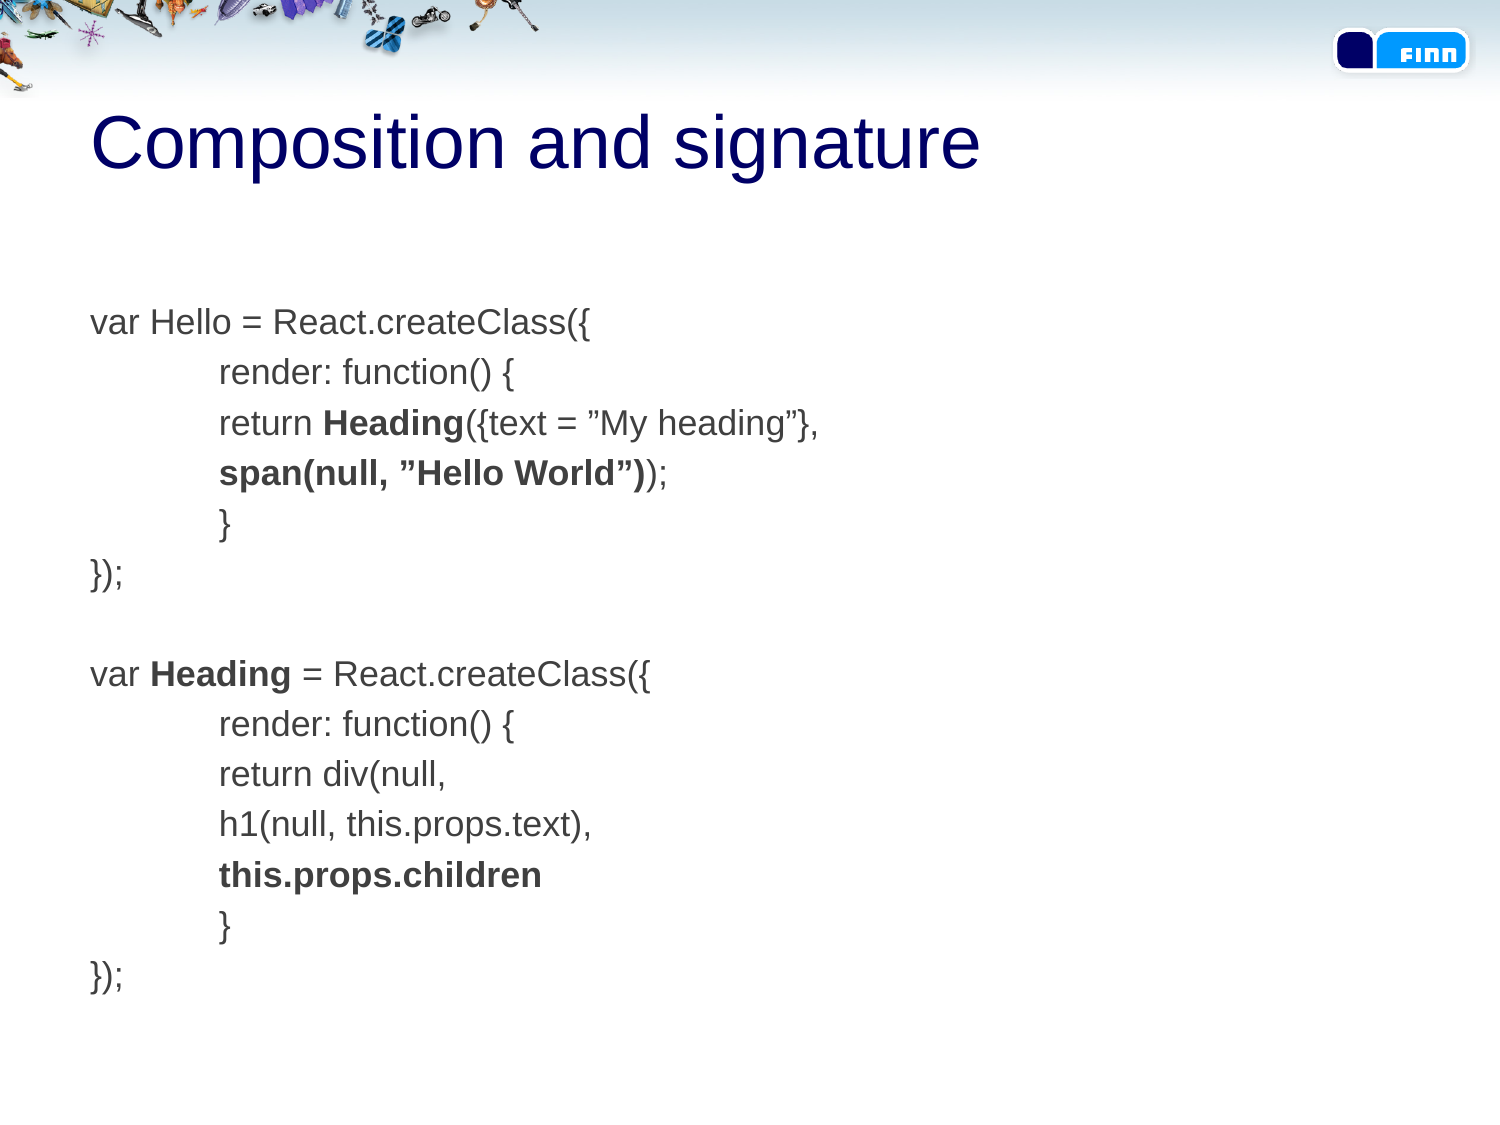

# Composition and signature
var Hello = React.createClass({
	render: function() {
		return Heading({text = ”My heading”},
			span(null, ”Hello World”));
	}
});

var Heading = React.createClass({
	render: function() {
		return div(null,
			h1(null, this.props.text),
			this.props.children
	}
});